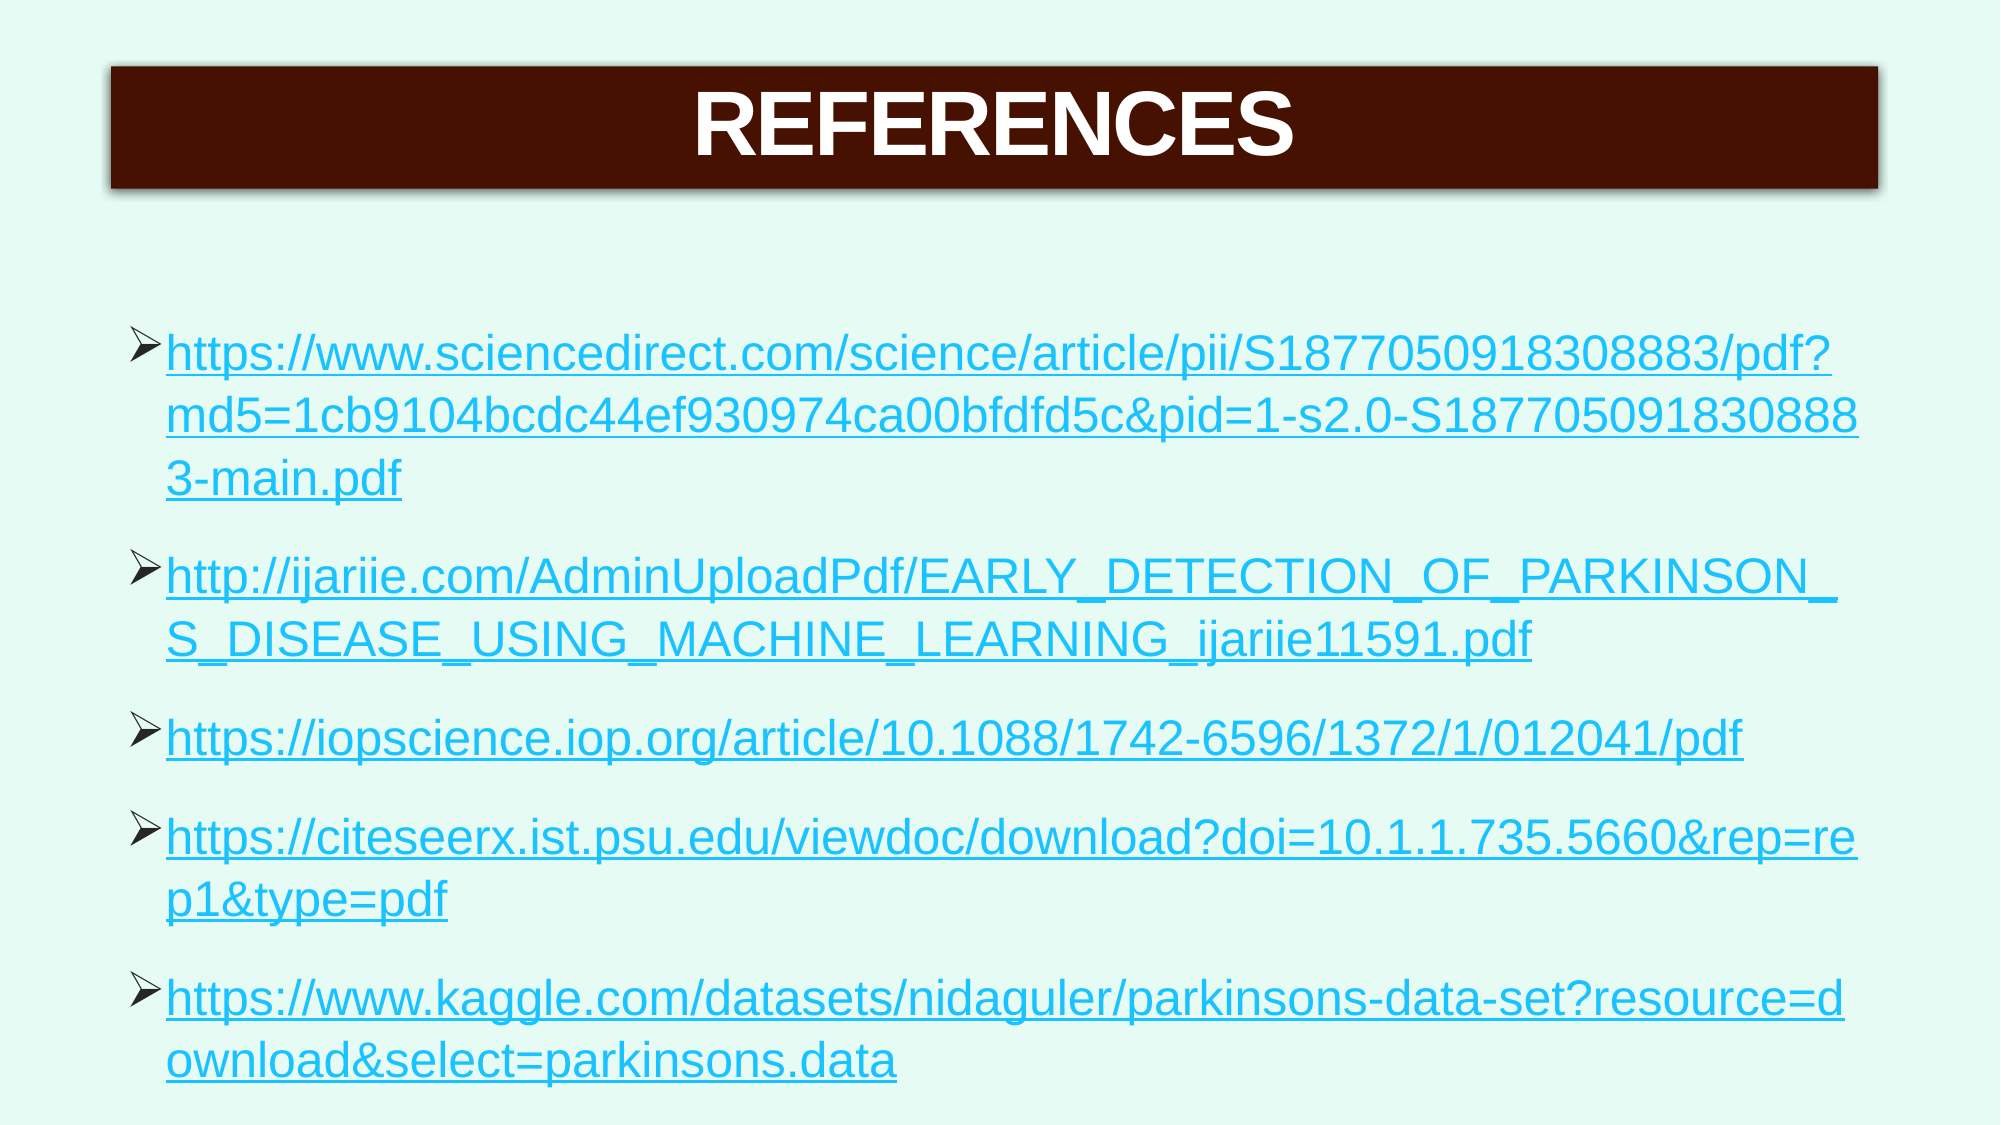

# REFERENCES

https://www.sciencedirect.com/science/article/pii/S1877050918308883/pdf?md5=1cb9104bcdc44ef930974ca00bfdfd5c&pid=1-s2.0-S1877050918308883-main.pdf
http://ijariie.com/AdminUploadPdf/EARLY_DETECTION_OF_PARKINSON_S_DISEASE_USING_MACHINE_LEARNING_ijariie11591.pdf
https://iopscience.iop.org/article/10.1088/1742-6596/1372/1/012041/pdf
https://citeseerx.ist.psu.edu/viewdoc/download?doi=10.1.1.735.5660&rep=rep1&type=pdf
https://www.kaggle.com/datasets/nidaguler/parkinsons-data-set?resource=download&select=parkinsons.data